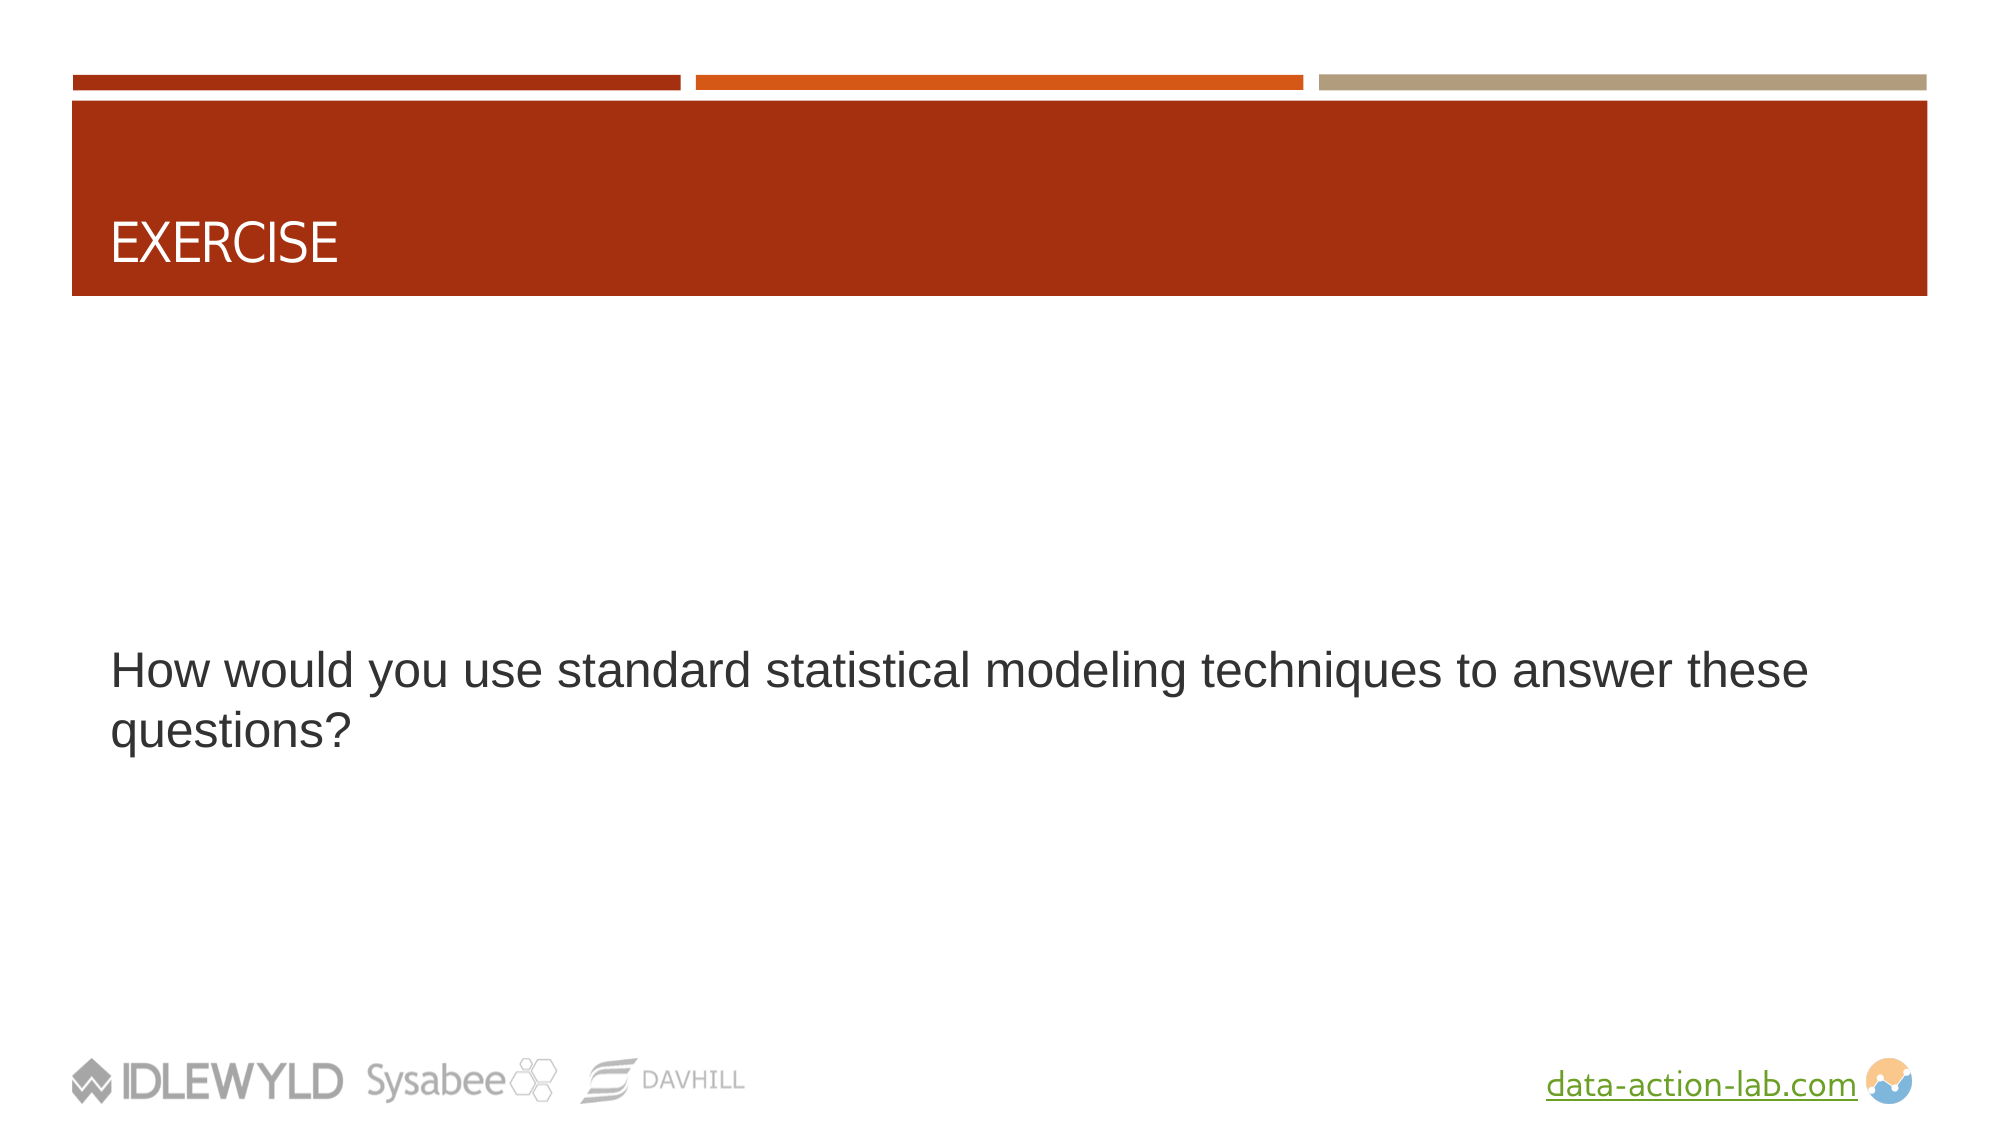

# EXERCISE
How would you use standard statistical modeling techniques to answer these questions?